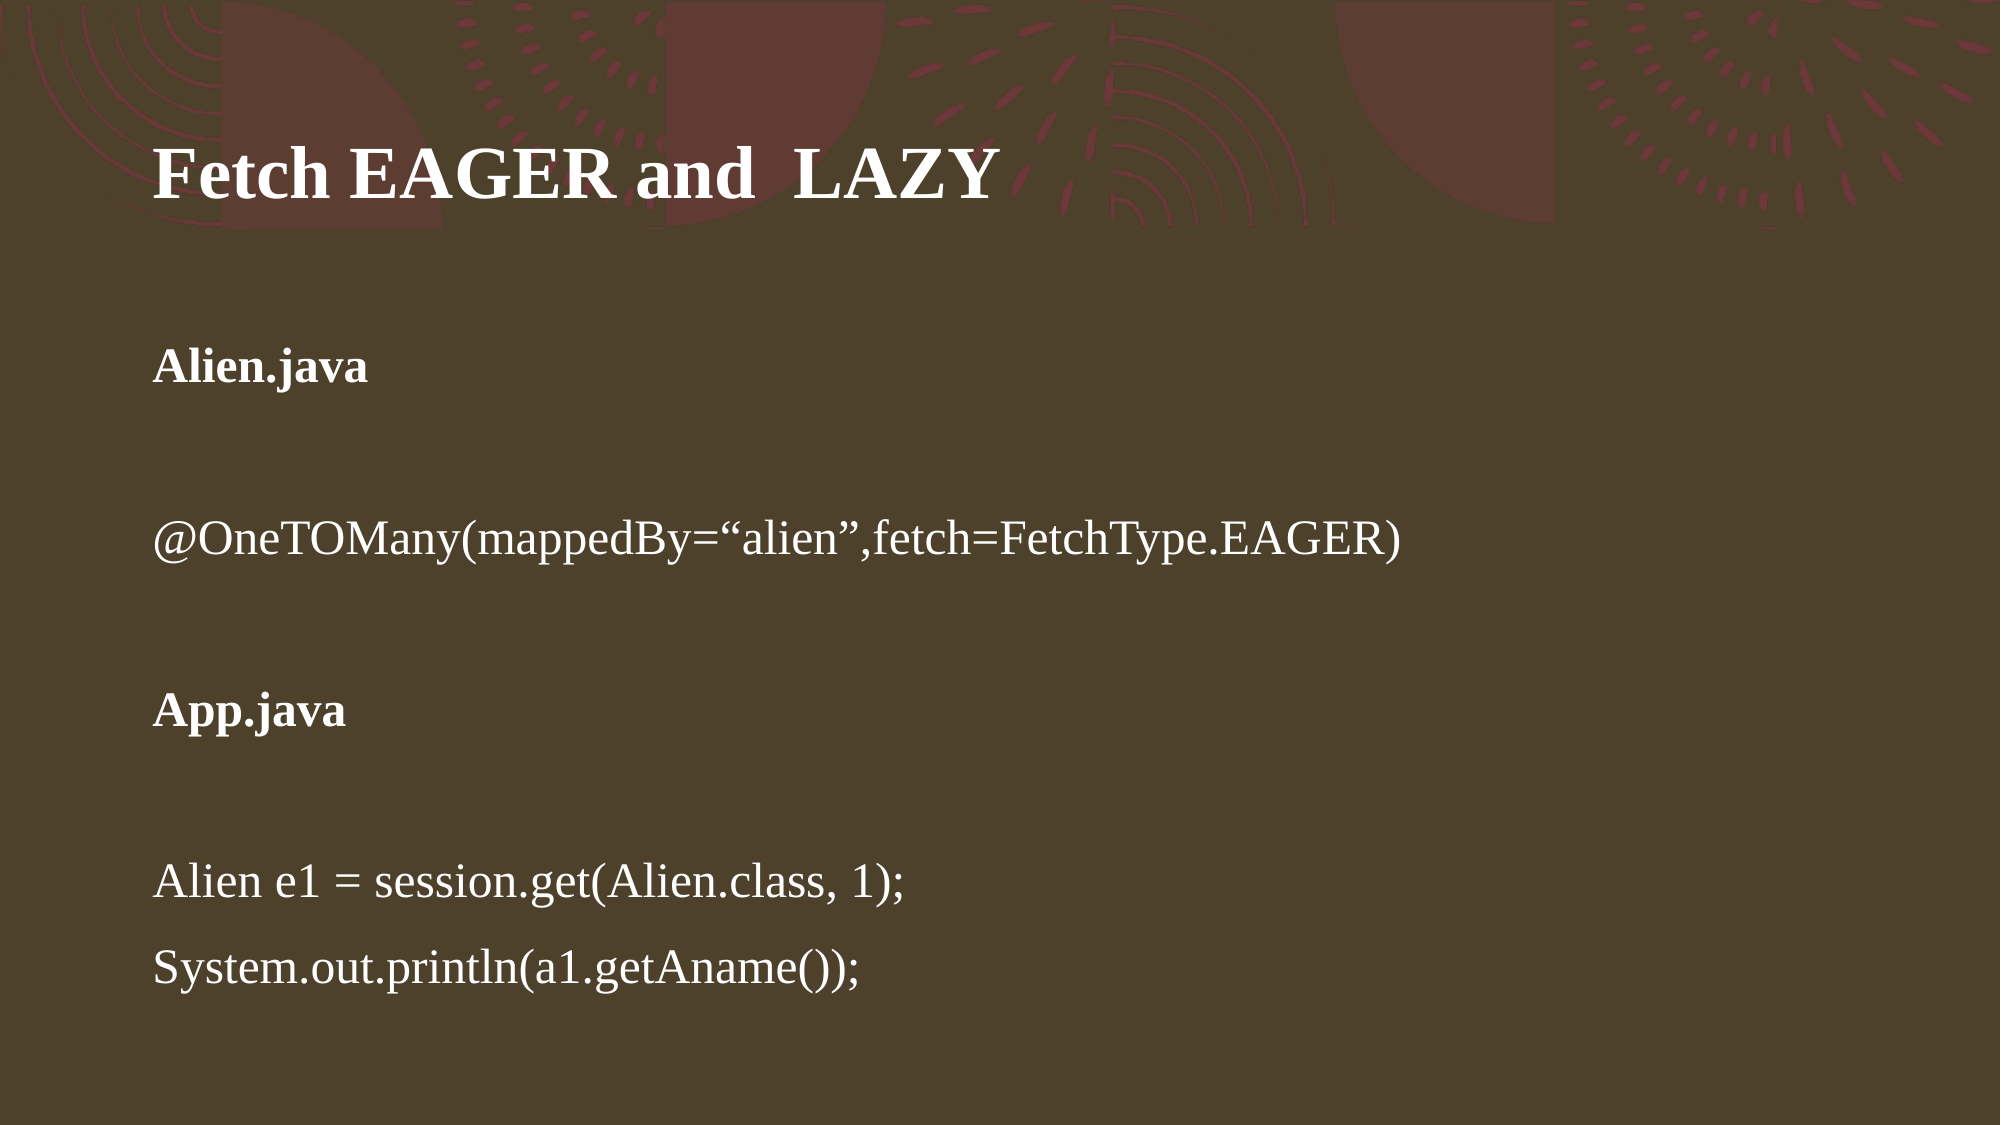

# Fetch EAGER and  LAZY
Alien.java

@OneTOMany(mappedBy=“alien”,fetch=FetchType.EAGER)

App.java

Alien e1 = session.get(Alien.class, 1);
System.out.println(a1.getAname());